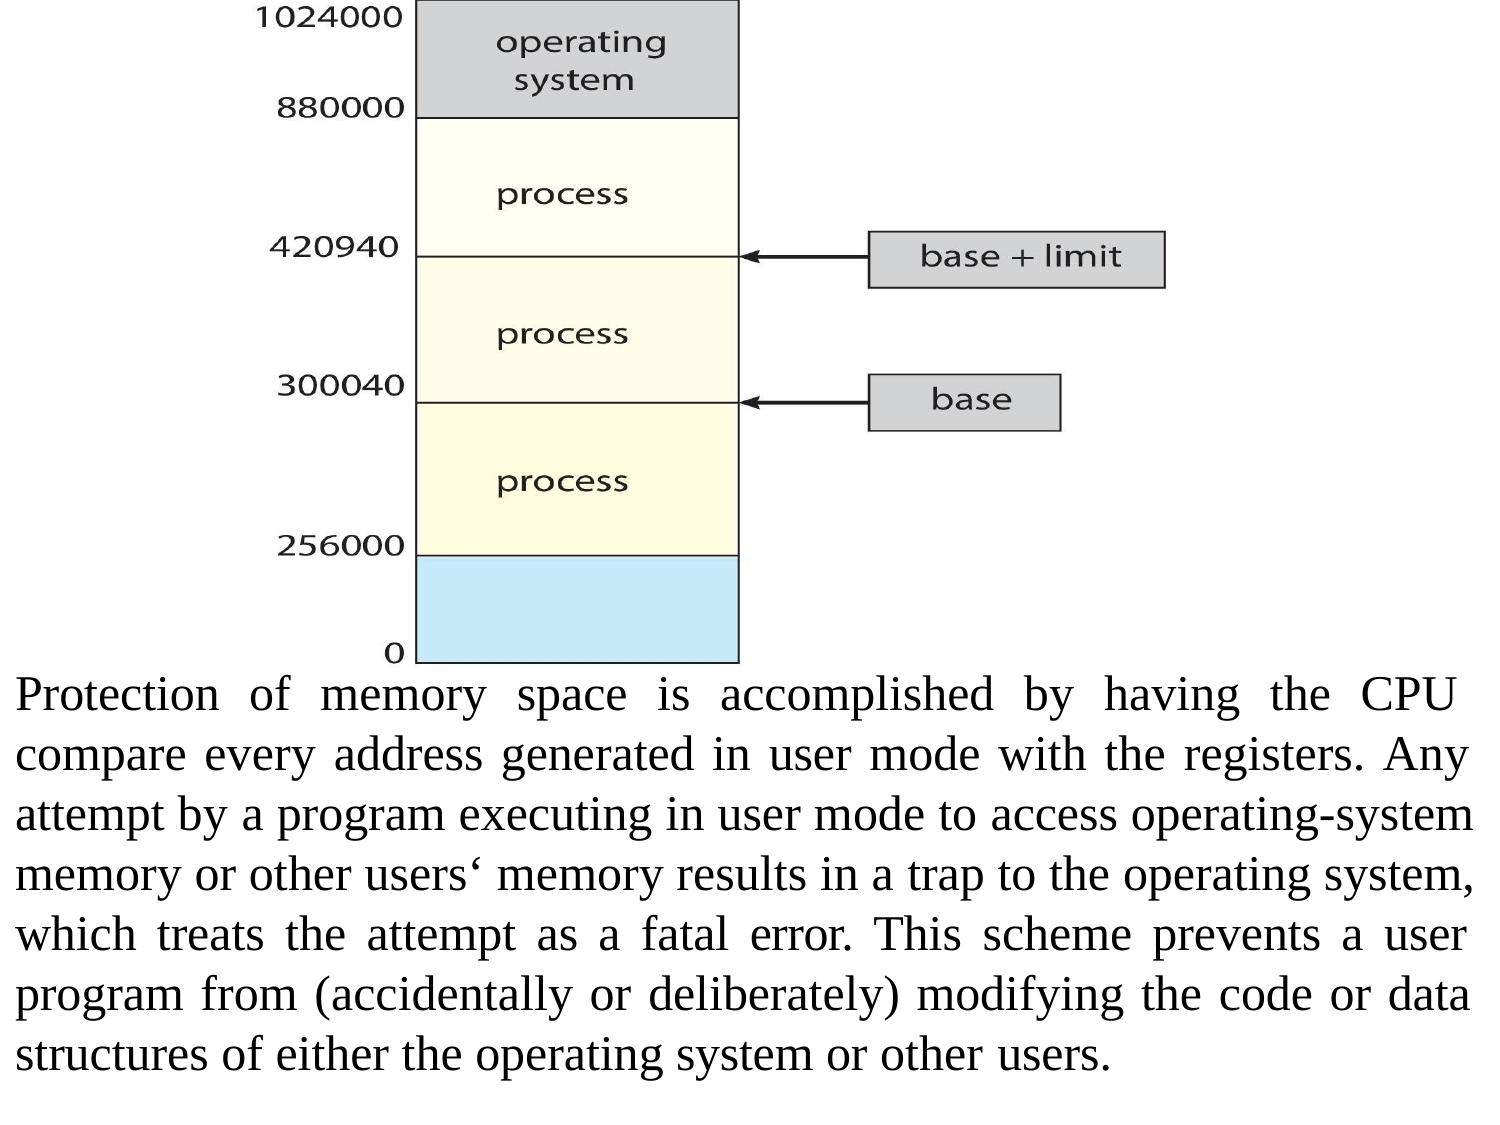

Protection of memory space is accomplished by having the CPU  compare every address generated in user mode with the registers. Any  attempt by a program executing in user mode to access operating-system  memory or other users‘ memory results in a trap to the operating system,  which treats the attempt as a fatal error. This scheme prevents a user  program from (accidentally or deliberately) modifying the code or data  structures of either the operating system or other users.